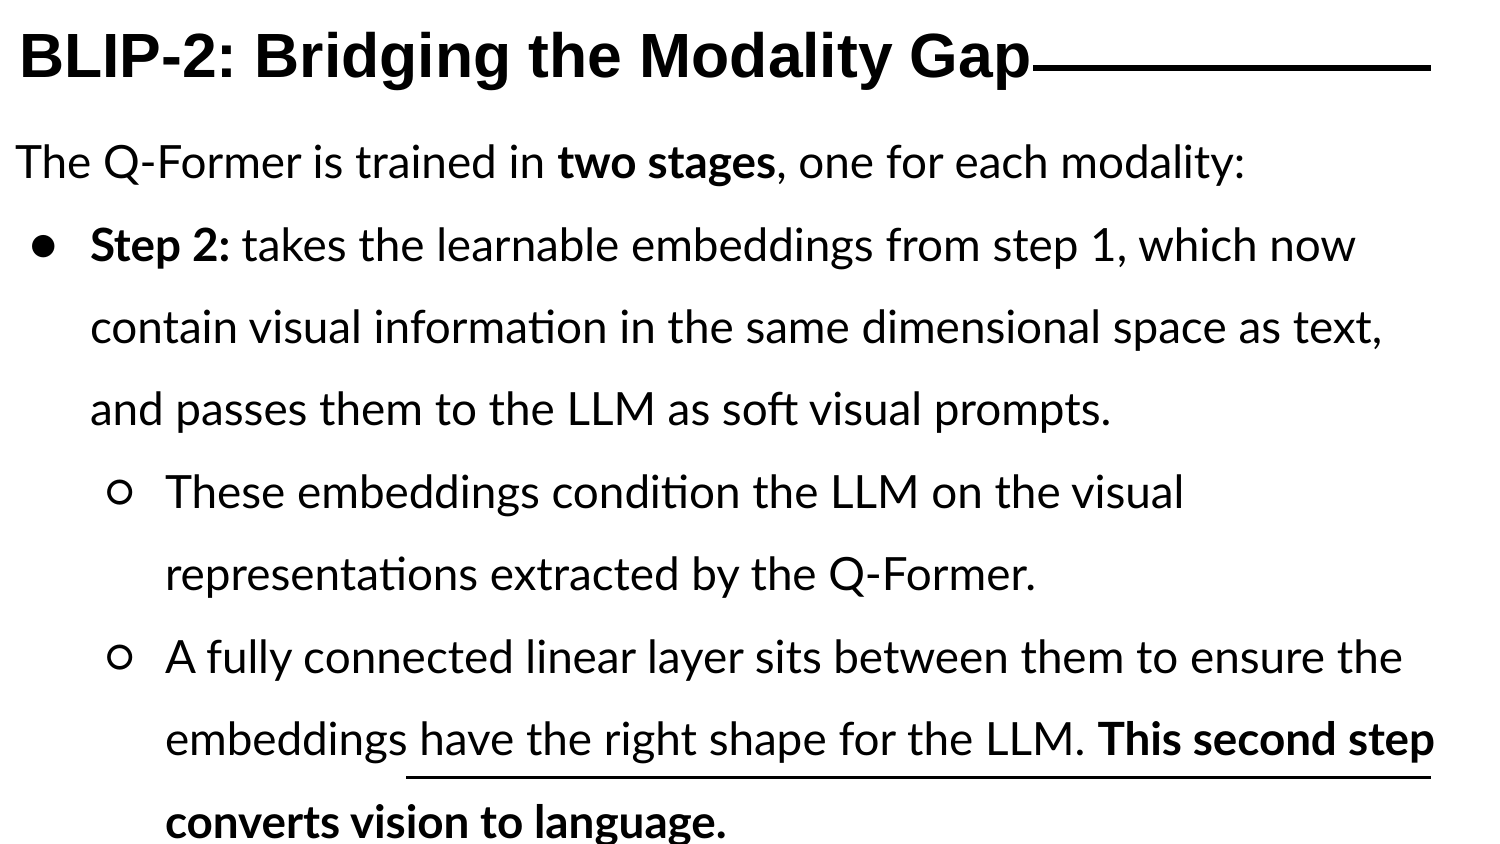

# BLIP-2: Bridging the Modality Gap
The Q-Former is trained in two stages, one for each modality:
Step 2: takes the learnable embeddings from step 1, which now contain visual information in the same dimensional space as text, and passes them to the LLM as soft visual prompts.
These embeddings condition the LLM on the visual representations extracted by the Q-Former.
A fully connected linear layer sits between them to ensure the embeddings have the right shape for the LLM. This second step converts vision to language.